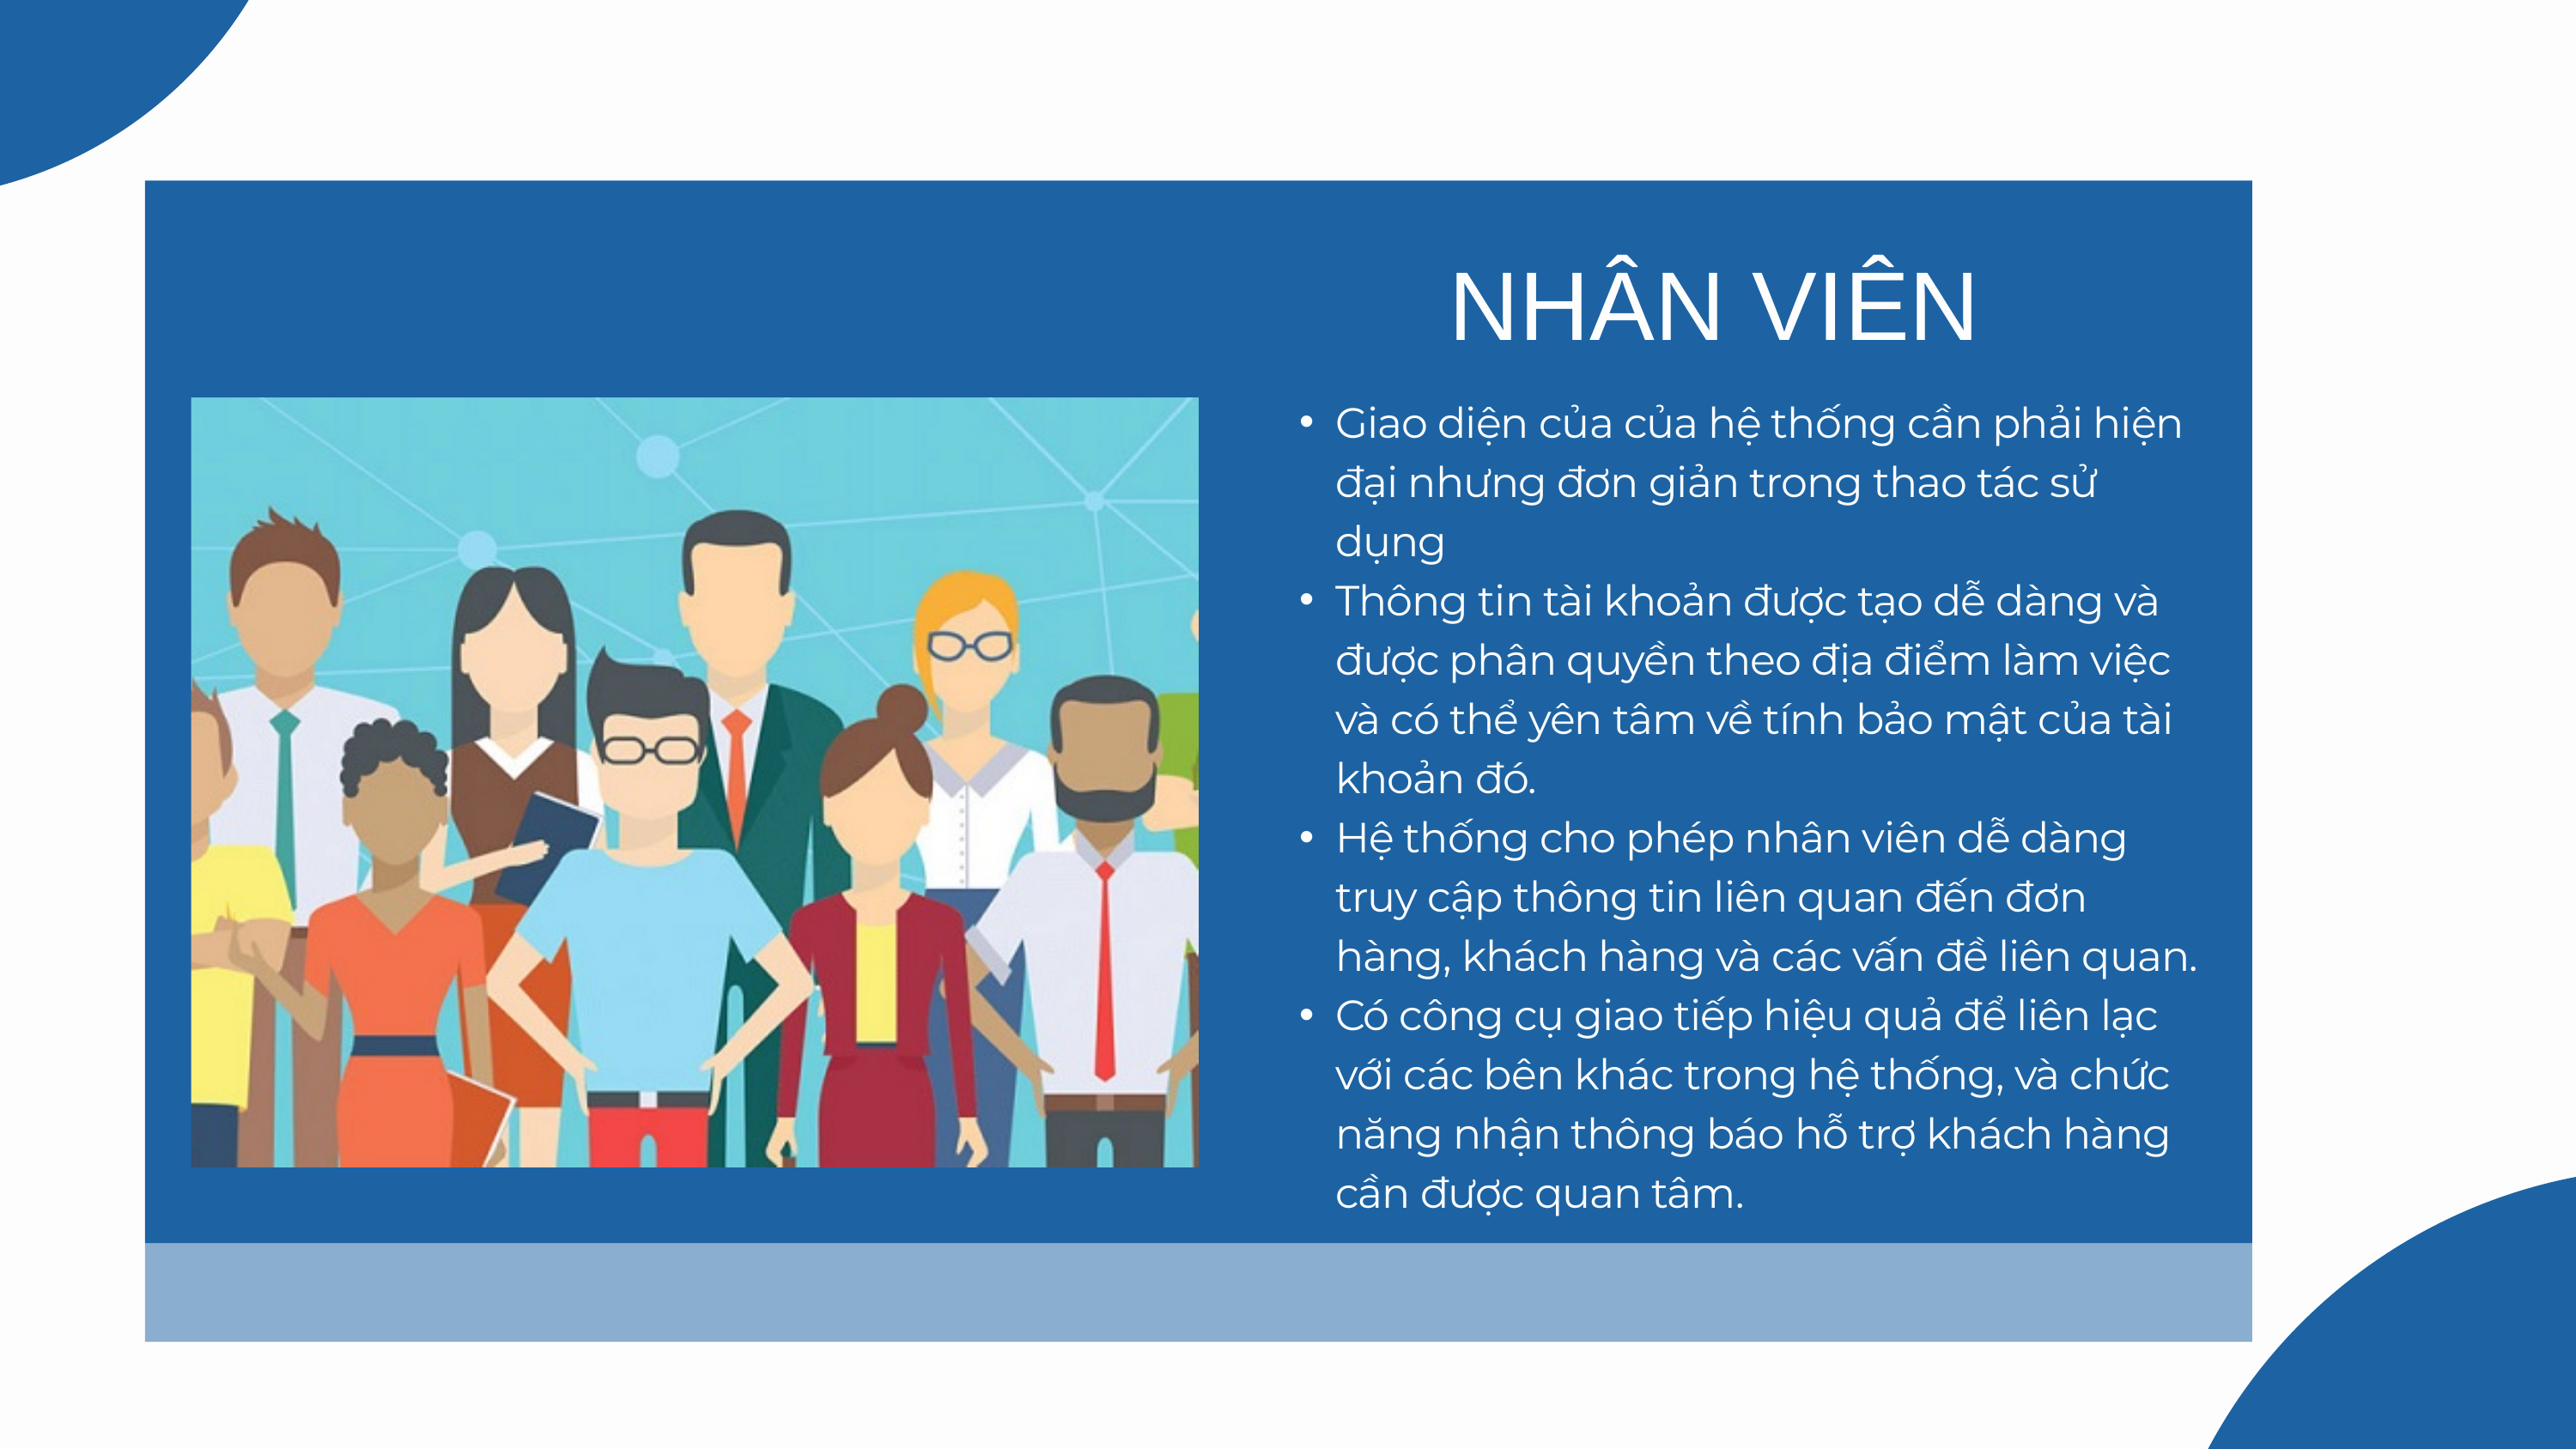

NHÂN VIÊN
Giao diện của của hệ thống cần phải hiện đại nhưng đơn giản trong thao tác sử dụng
Thông tin tài khoản được tạo dễ dàng và được phân quyền theo địa điểm làm việc và có thể yên tâm về tính bảo mật của tài khoản đó.
Hệ thống cho phép nhân viên dễ dàng truy cập thông tin liên quan đến đơn hàng, khách hàng và các vấn đề liên quan.
Có công cụ giao tiếp hiệu quả để liên lạc với các bên khác trong hệ thống, và chức năng nhận thông báo hỗ trợ khách hàng cần được quan tâm.